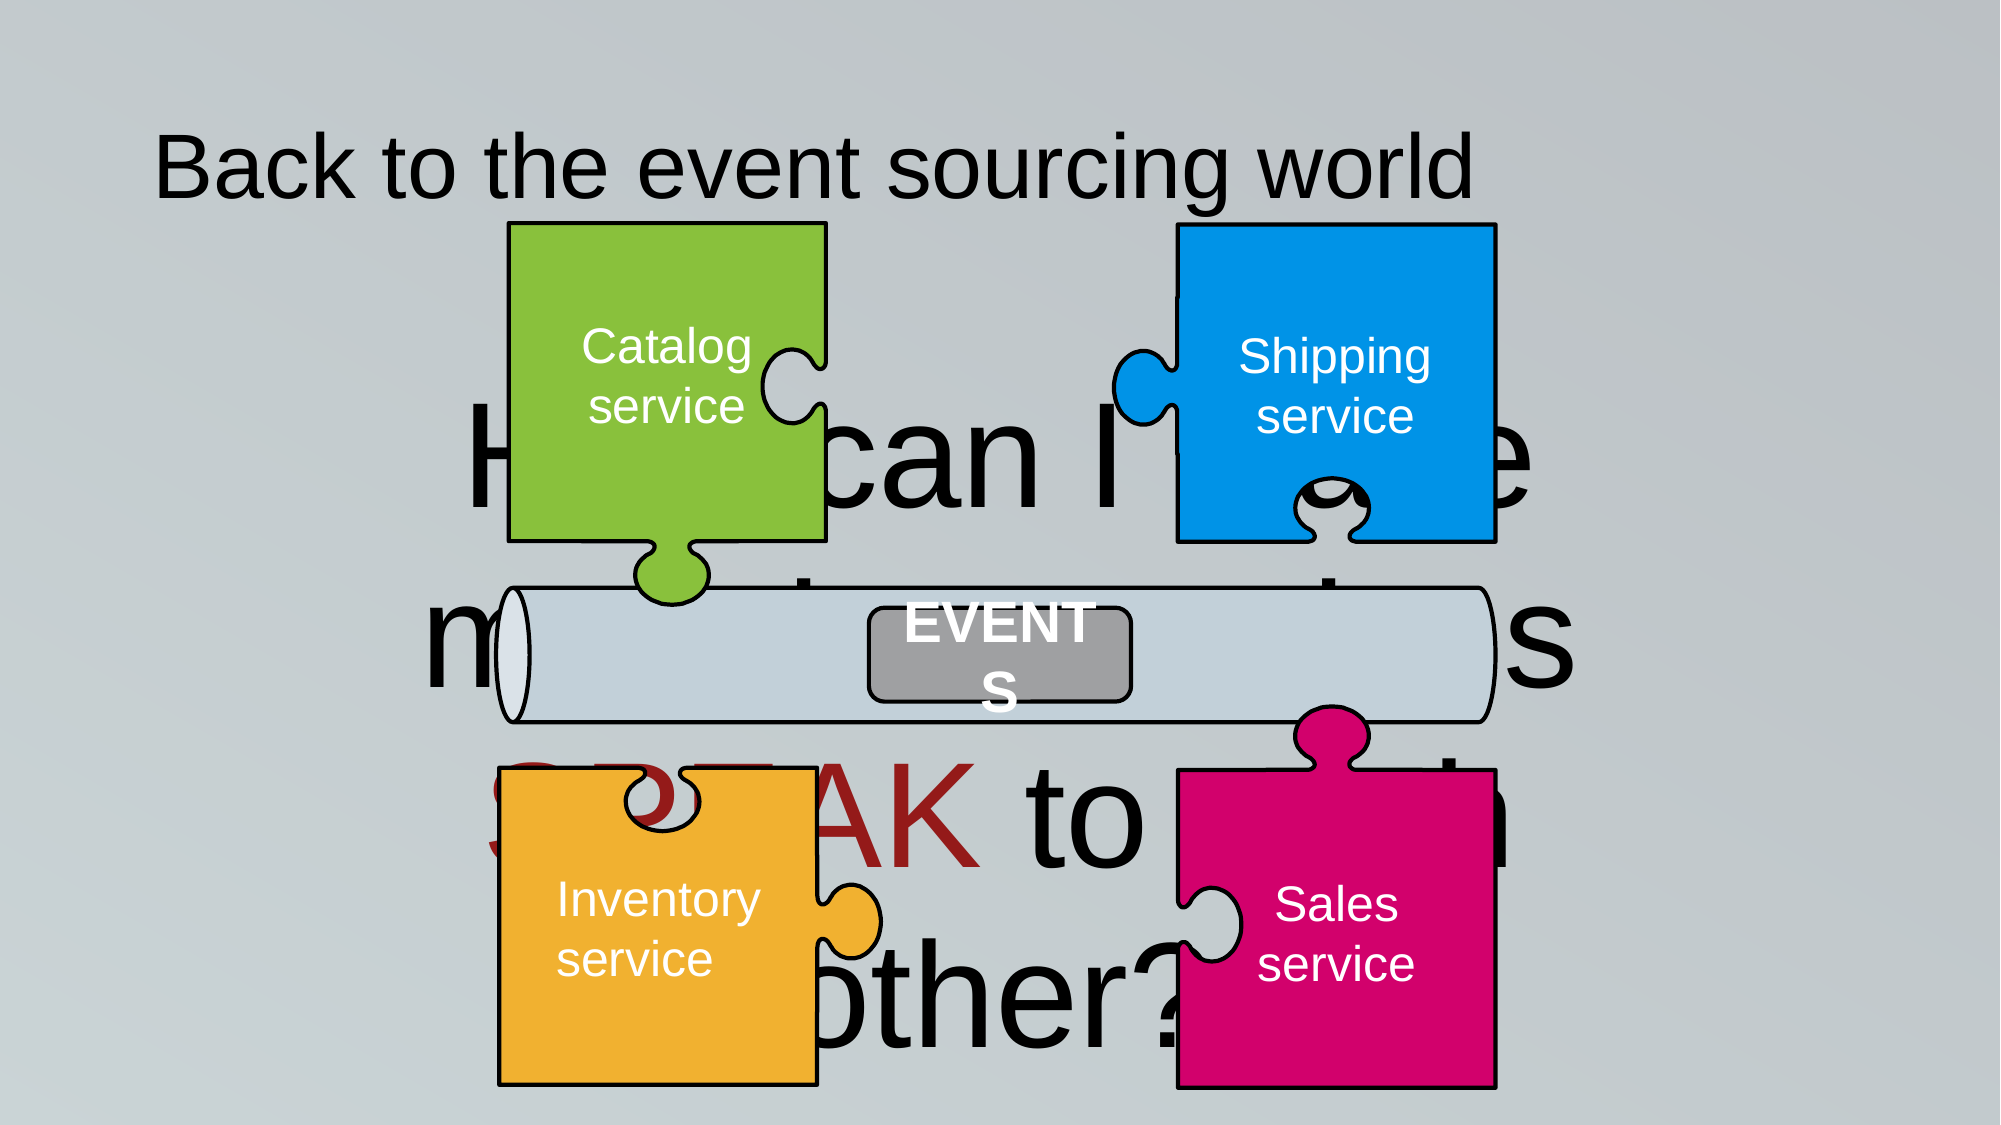

# Back to the event sourcing world

Catalog
service
Shipping
service
How can I make my microservices SPEAK to each other?

EVENTS
Sales
service
Inventory
service